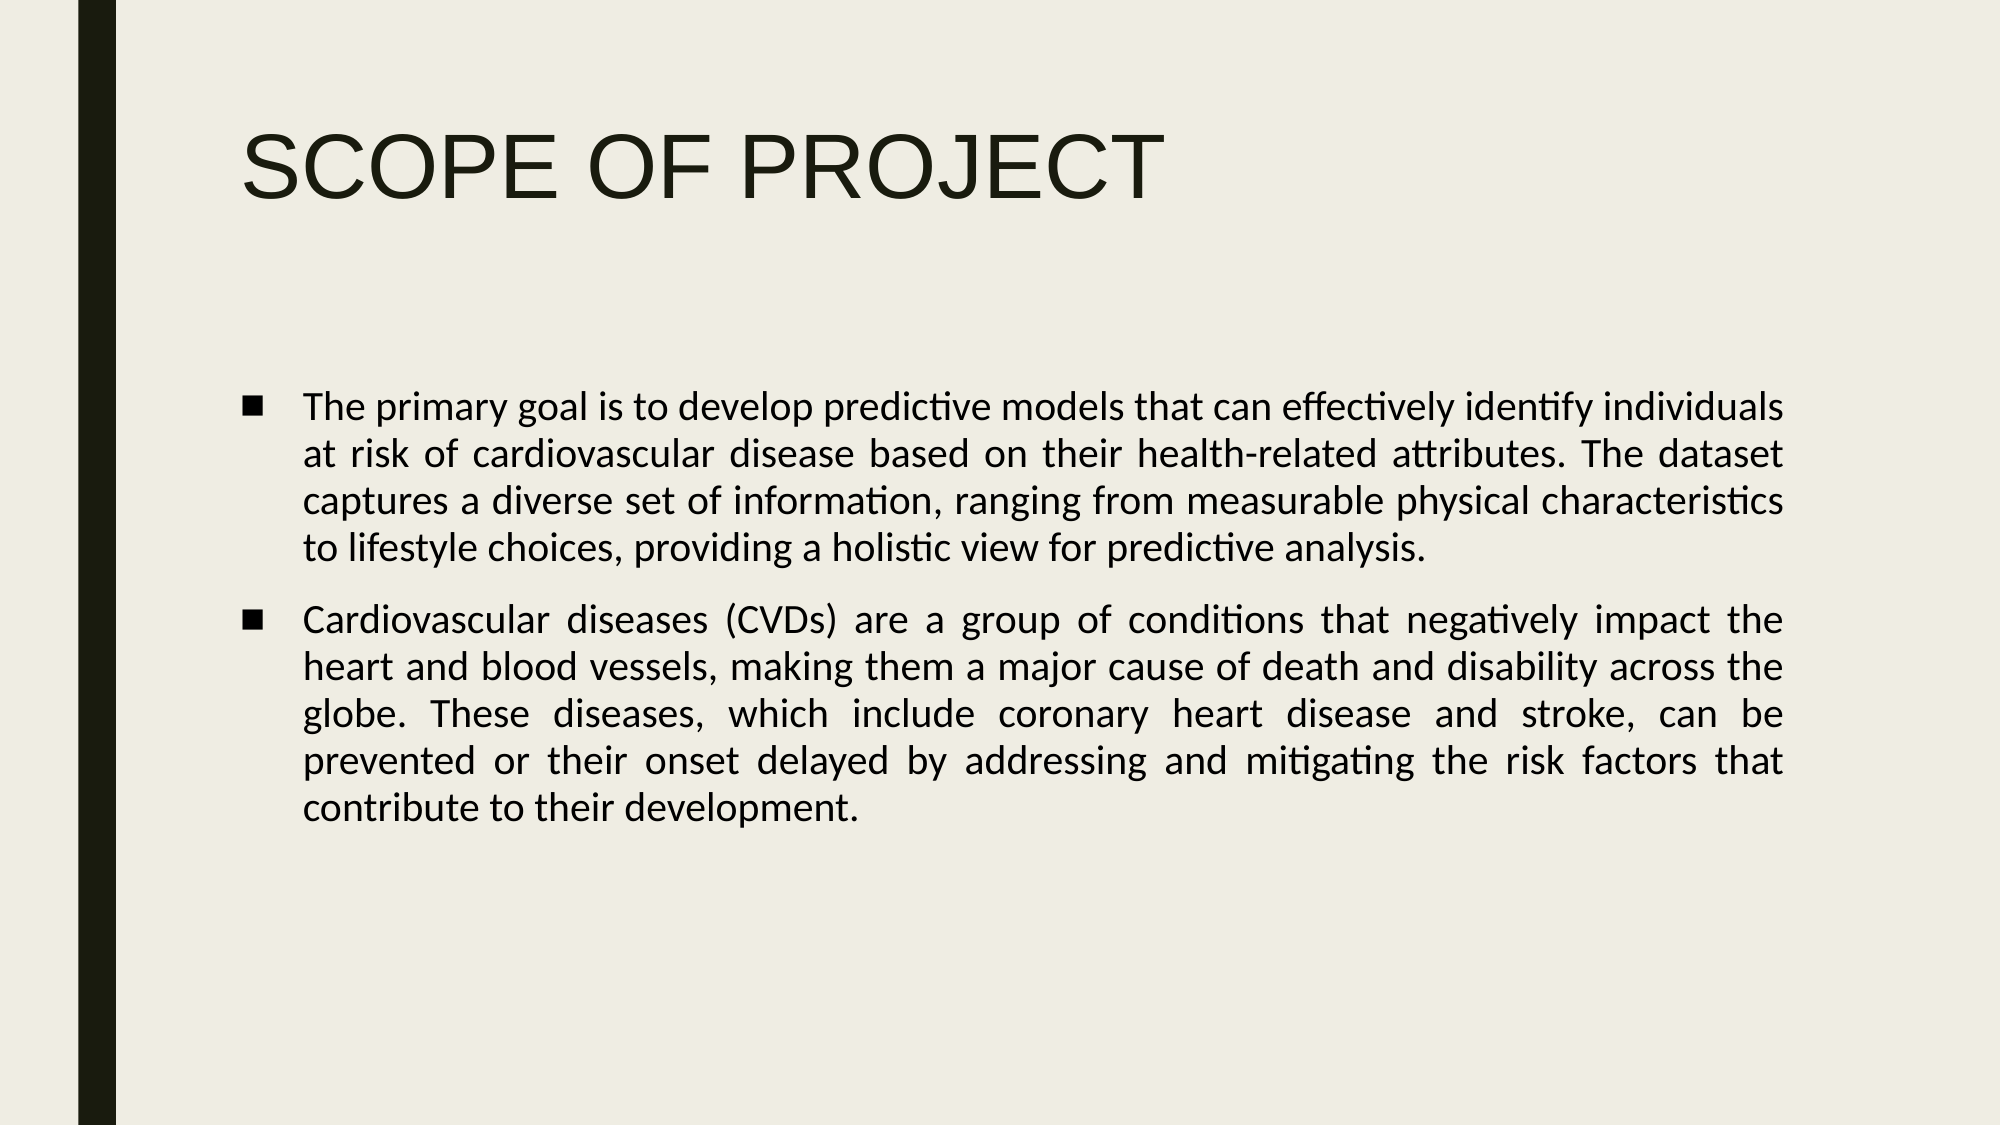

# SCOPE OF PROJECT
The primary goal is to develop predictive models that can effectively identify individuals at risk of cardiovascular disease based on their health-related attributes. The dataset captures a diverse set of information, ranging from measurable physical characteristics to lifestyle choices, providing a holistic view for predictive analysis.
Cardiovascular diseases (CVDs) are a group of conditions that negatively impact the heart and blood vessels, making them a major cause of death and disability across the globe. These diseases, which include coronary heart disease and stroke, can be prevented or their onset delayed by addressing and mitigating the risk factors that contribute to their development.